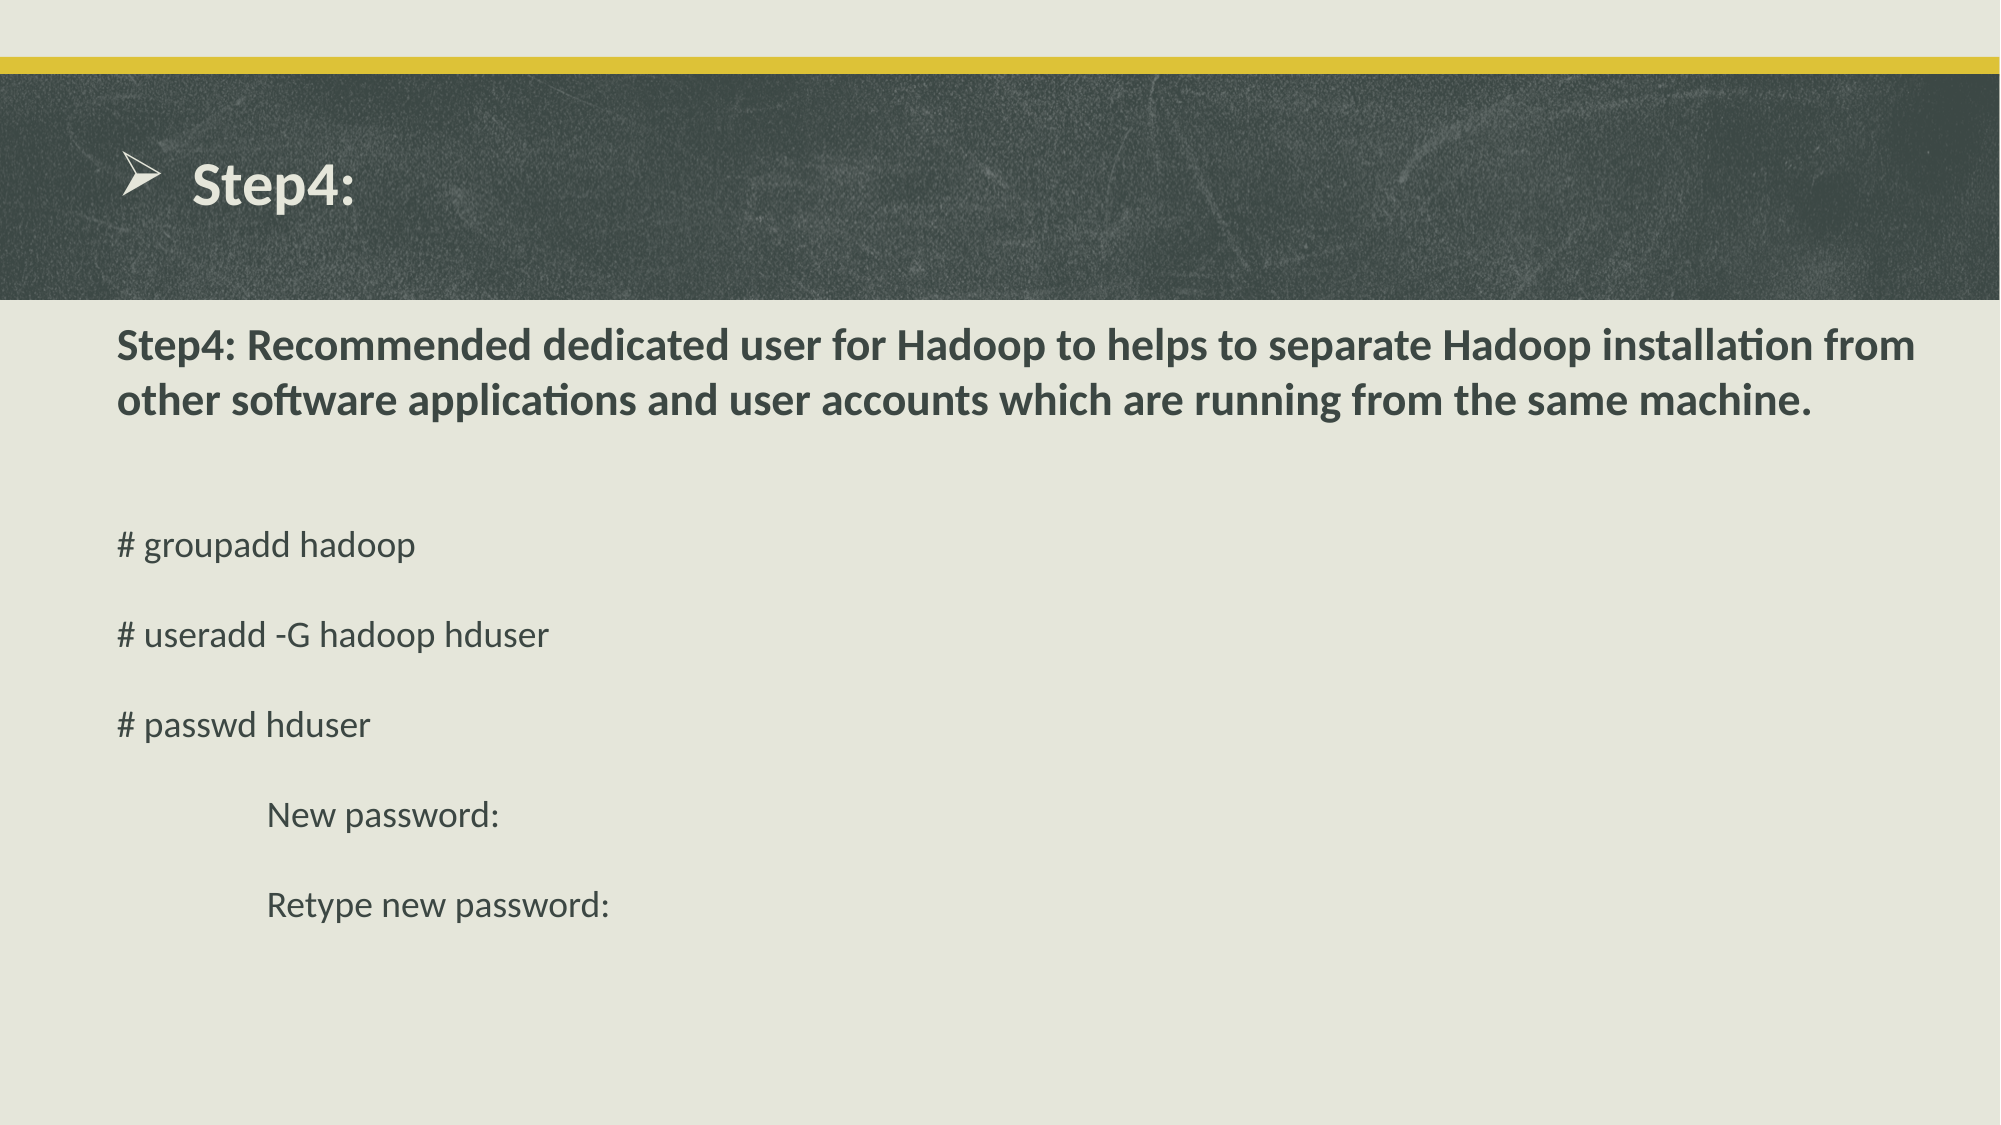

# Step4:
Step4: Recommended dedicated user for Hadoop to helps to separate Hadoop installation from other software applications and user accounts which are running from the same machine.
# groupadd hadoop

# useradd -G hadoop hduser

# passwd hduser

	New password:

	Retype new password: